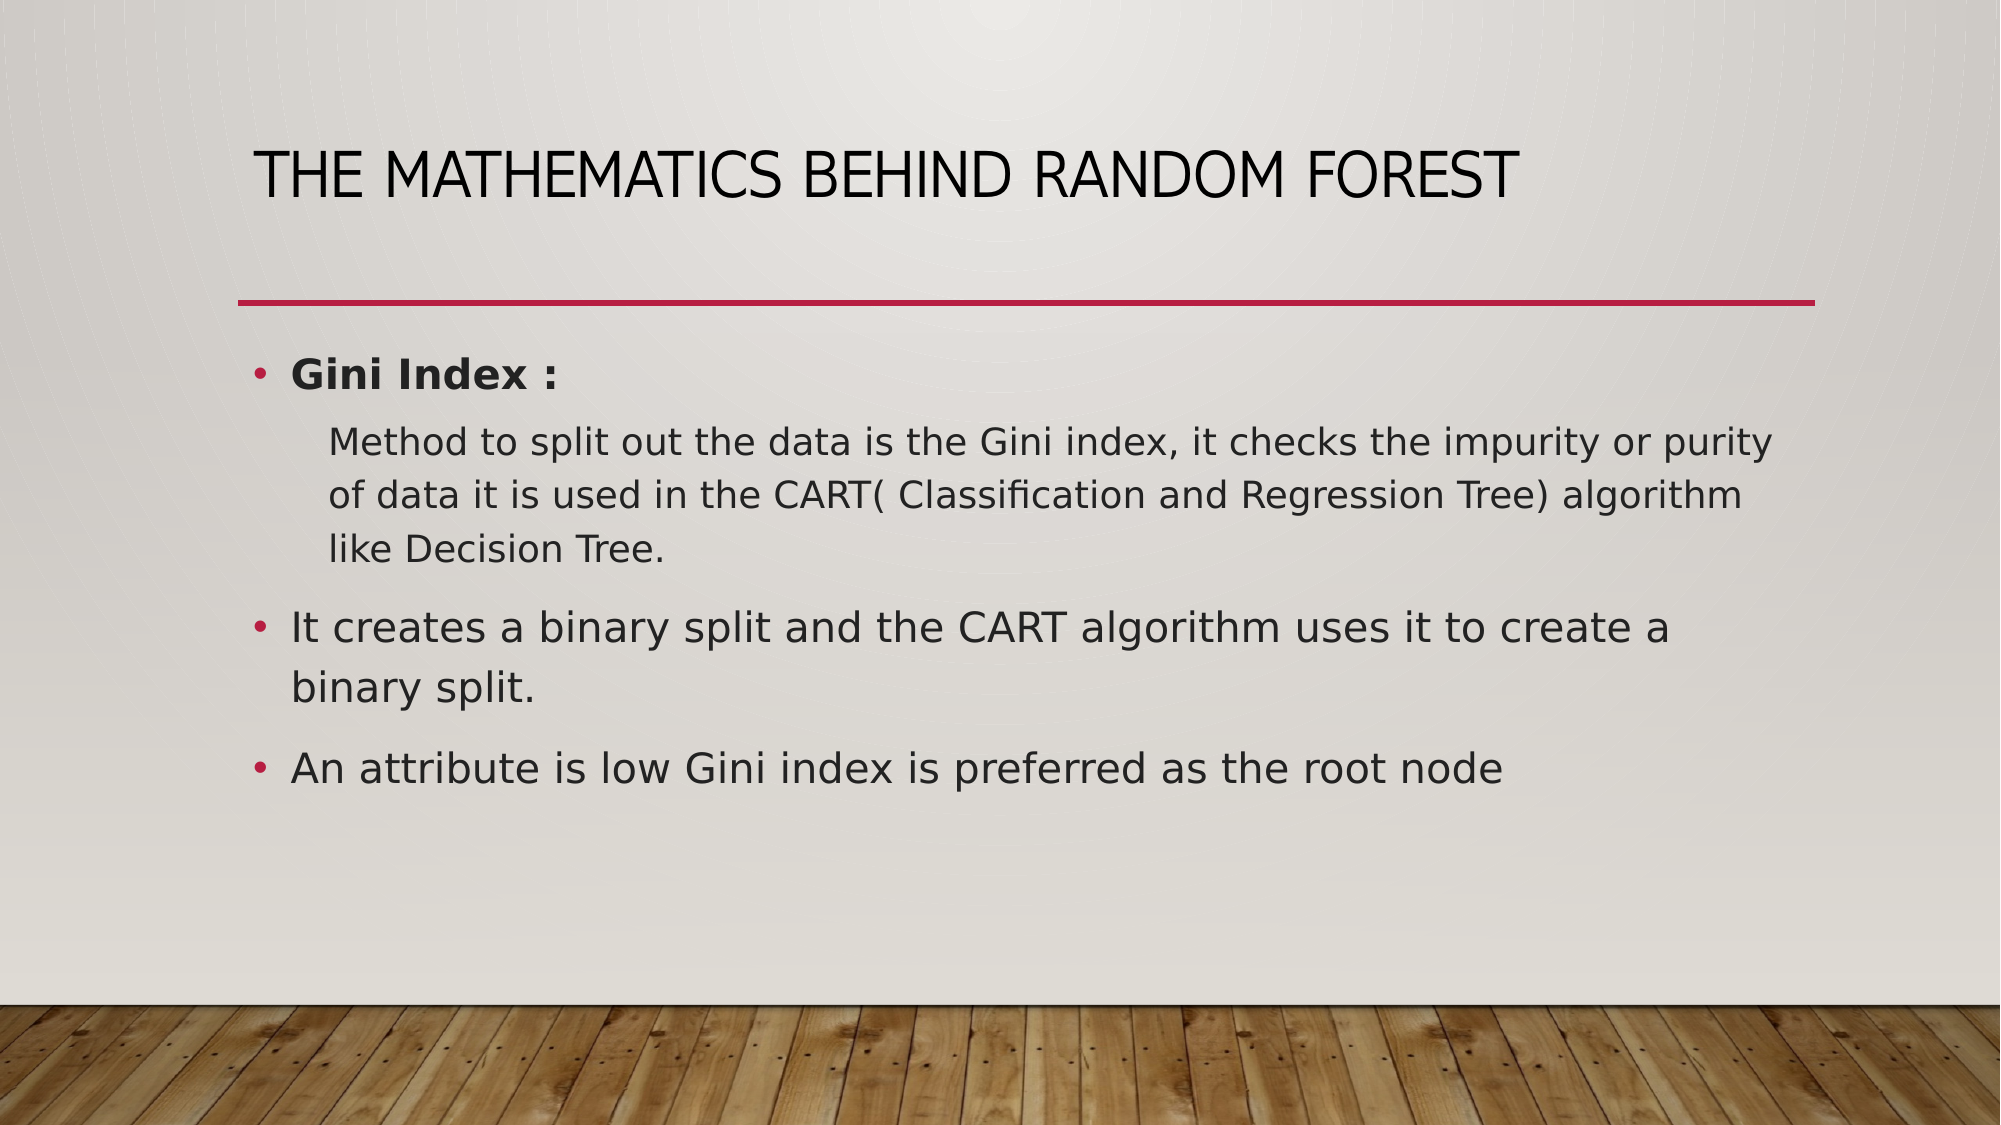

# The Mathematics Behind Random Forest
Gini Index :
Method to split out the data is the Gini index, it checks the impurity or purity of data it is used in the CART( Classification and Regression Tree) algorithm like Decision Tree.
It creates a binary split and the CART algorithm uses it to create a binary split.
An attribute is low Gini index is preferred as the root node